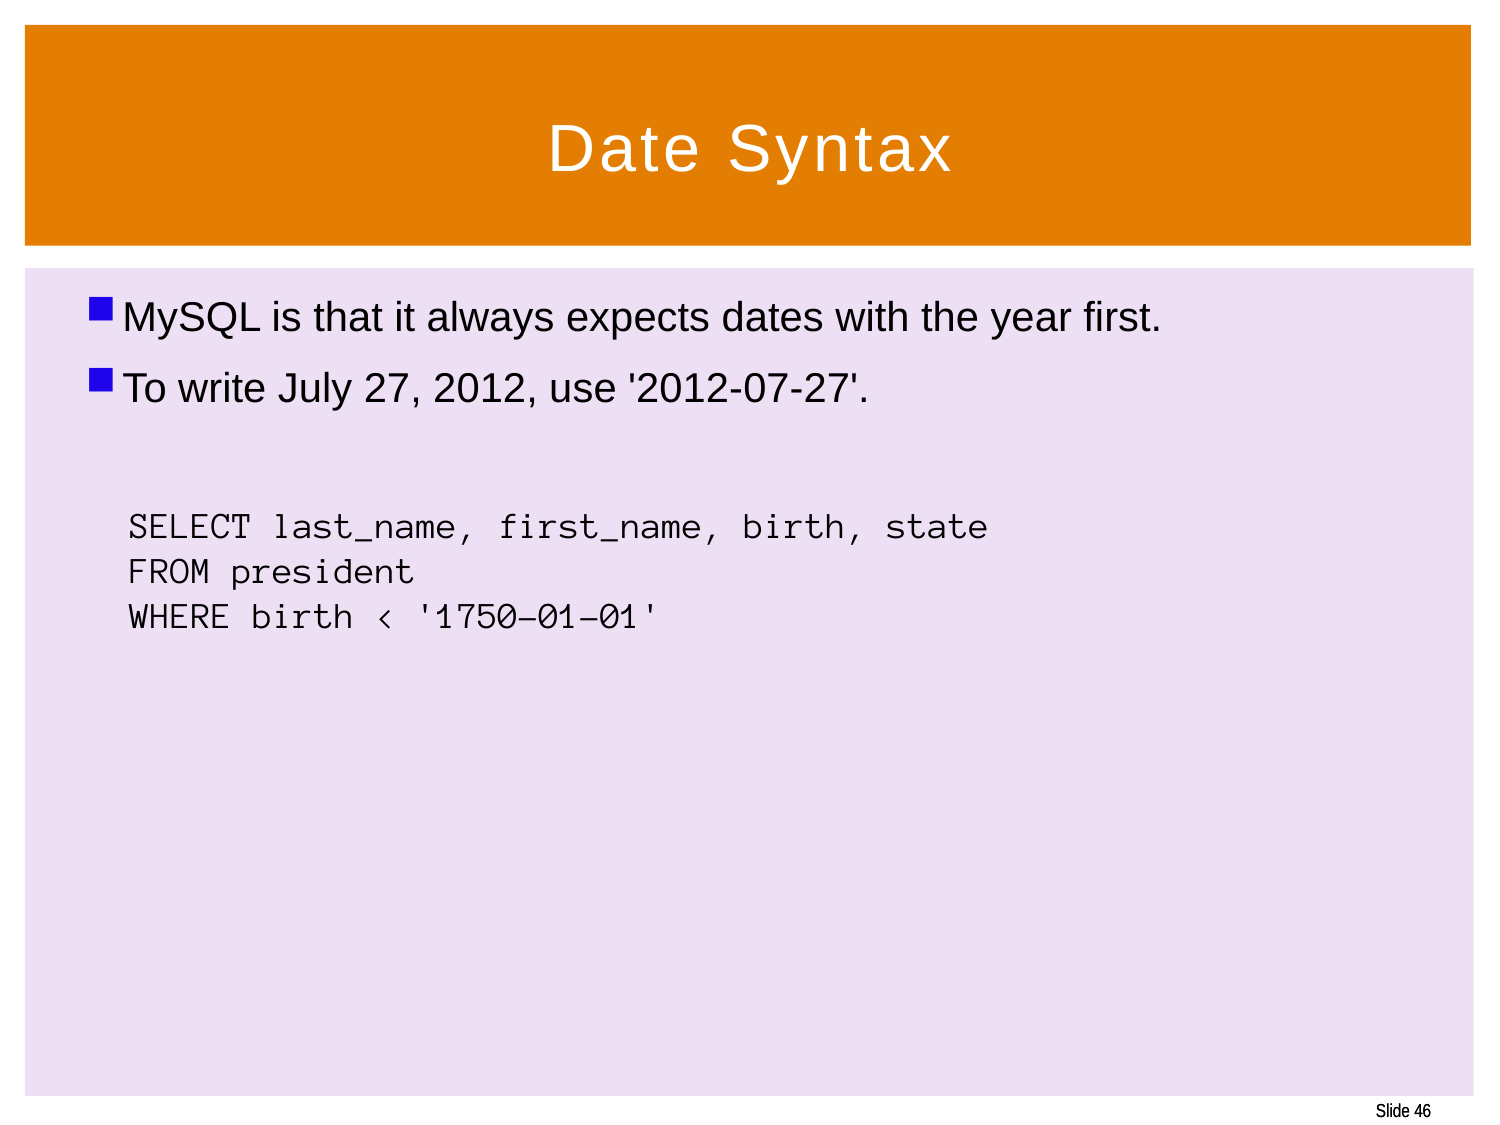

# Date Syntax
MySQL is that it always expects dates with the year first.
To write July 27, 2012, use '2012-07-27'.

SELECT last_name, first_name, birth, state
FROM president
WHERE birth < '1750-01-01'